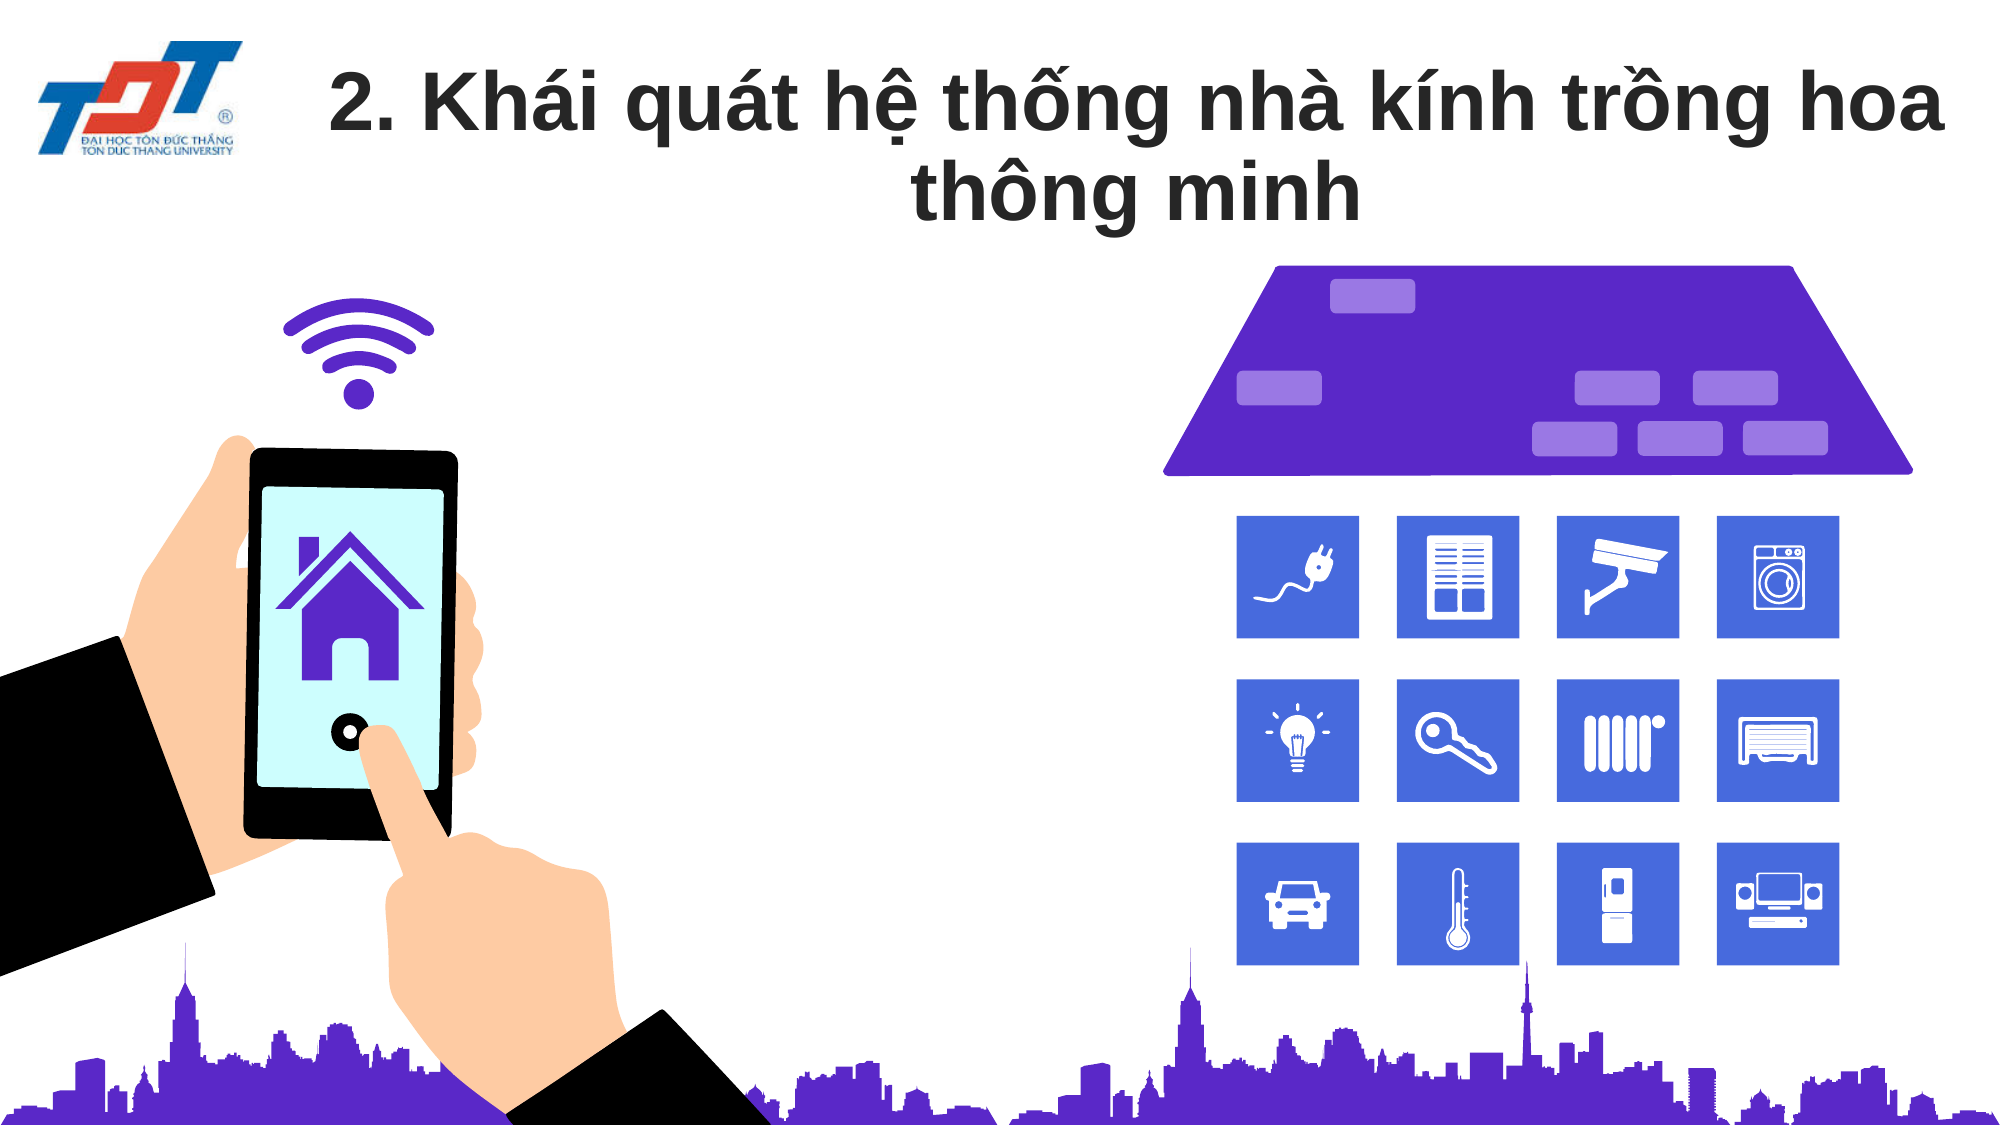

2. Khái quát hệ thống nhà kính trồng hoa thông minh